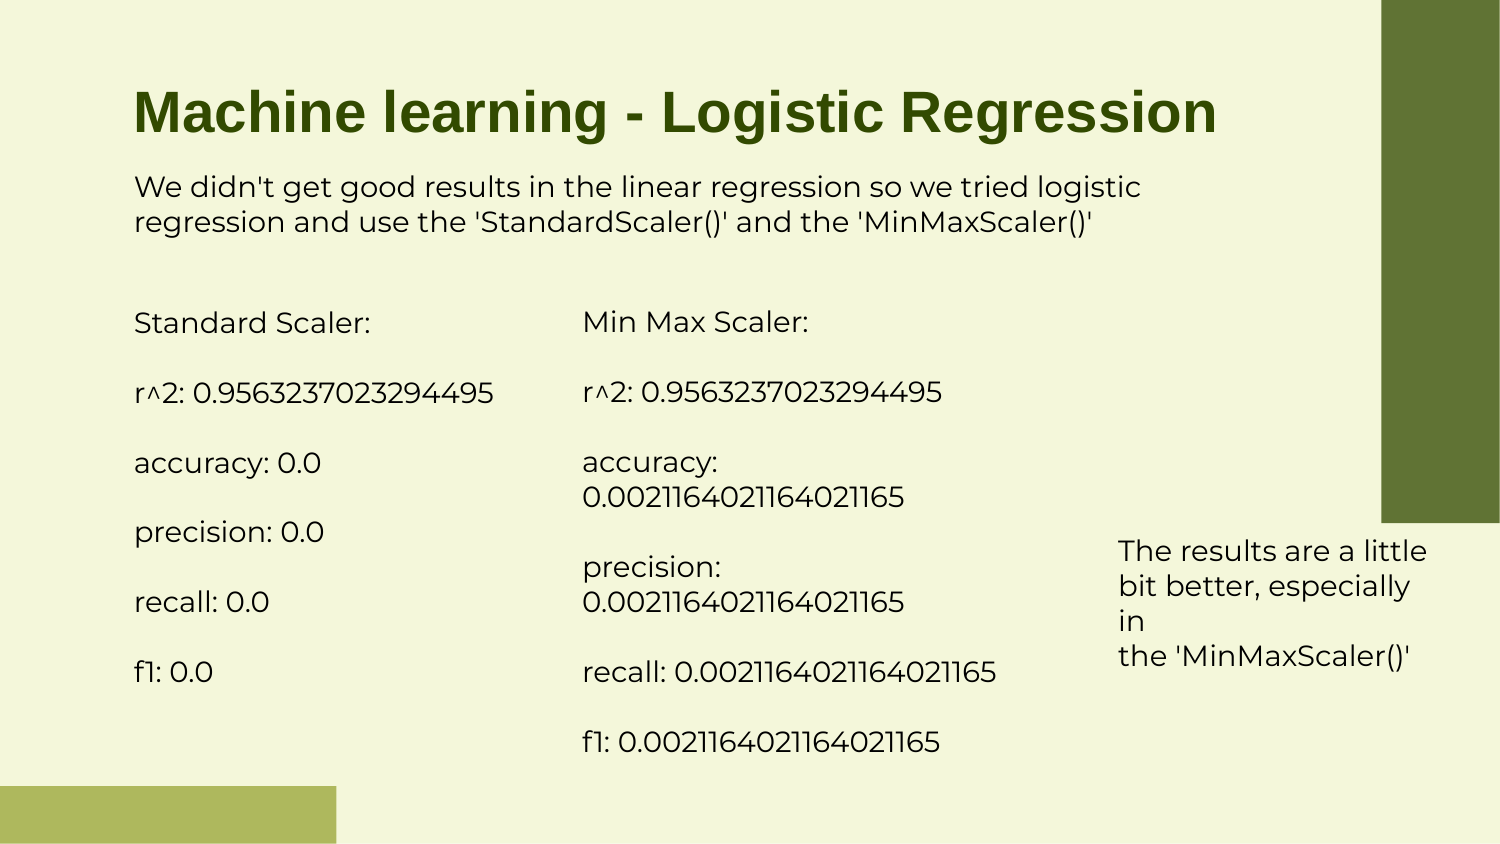

# Machine learning - Logistic Regression
We didn't get good results in the linear regression so we tried logistic regression and use the 'StandardScaler()' and the 'MinMaxScaler()'
Min Max Scaler:

r^2: 0.9563237023294495

accuracy: 0.0021164021164021165

precision: 0.0021164021164021165

recall: 0.0021164021164021165

f1: 0.0021164021164021165
Standard Scaler:

r^2: 0.9563237023294495

accuracy: 0.0

precision: 0.0

recall: 0.0

f1: 0.0
The results are a little bit better, especially in the 'MinMaxScaler()'